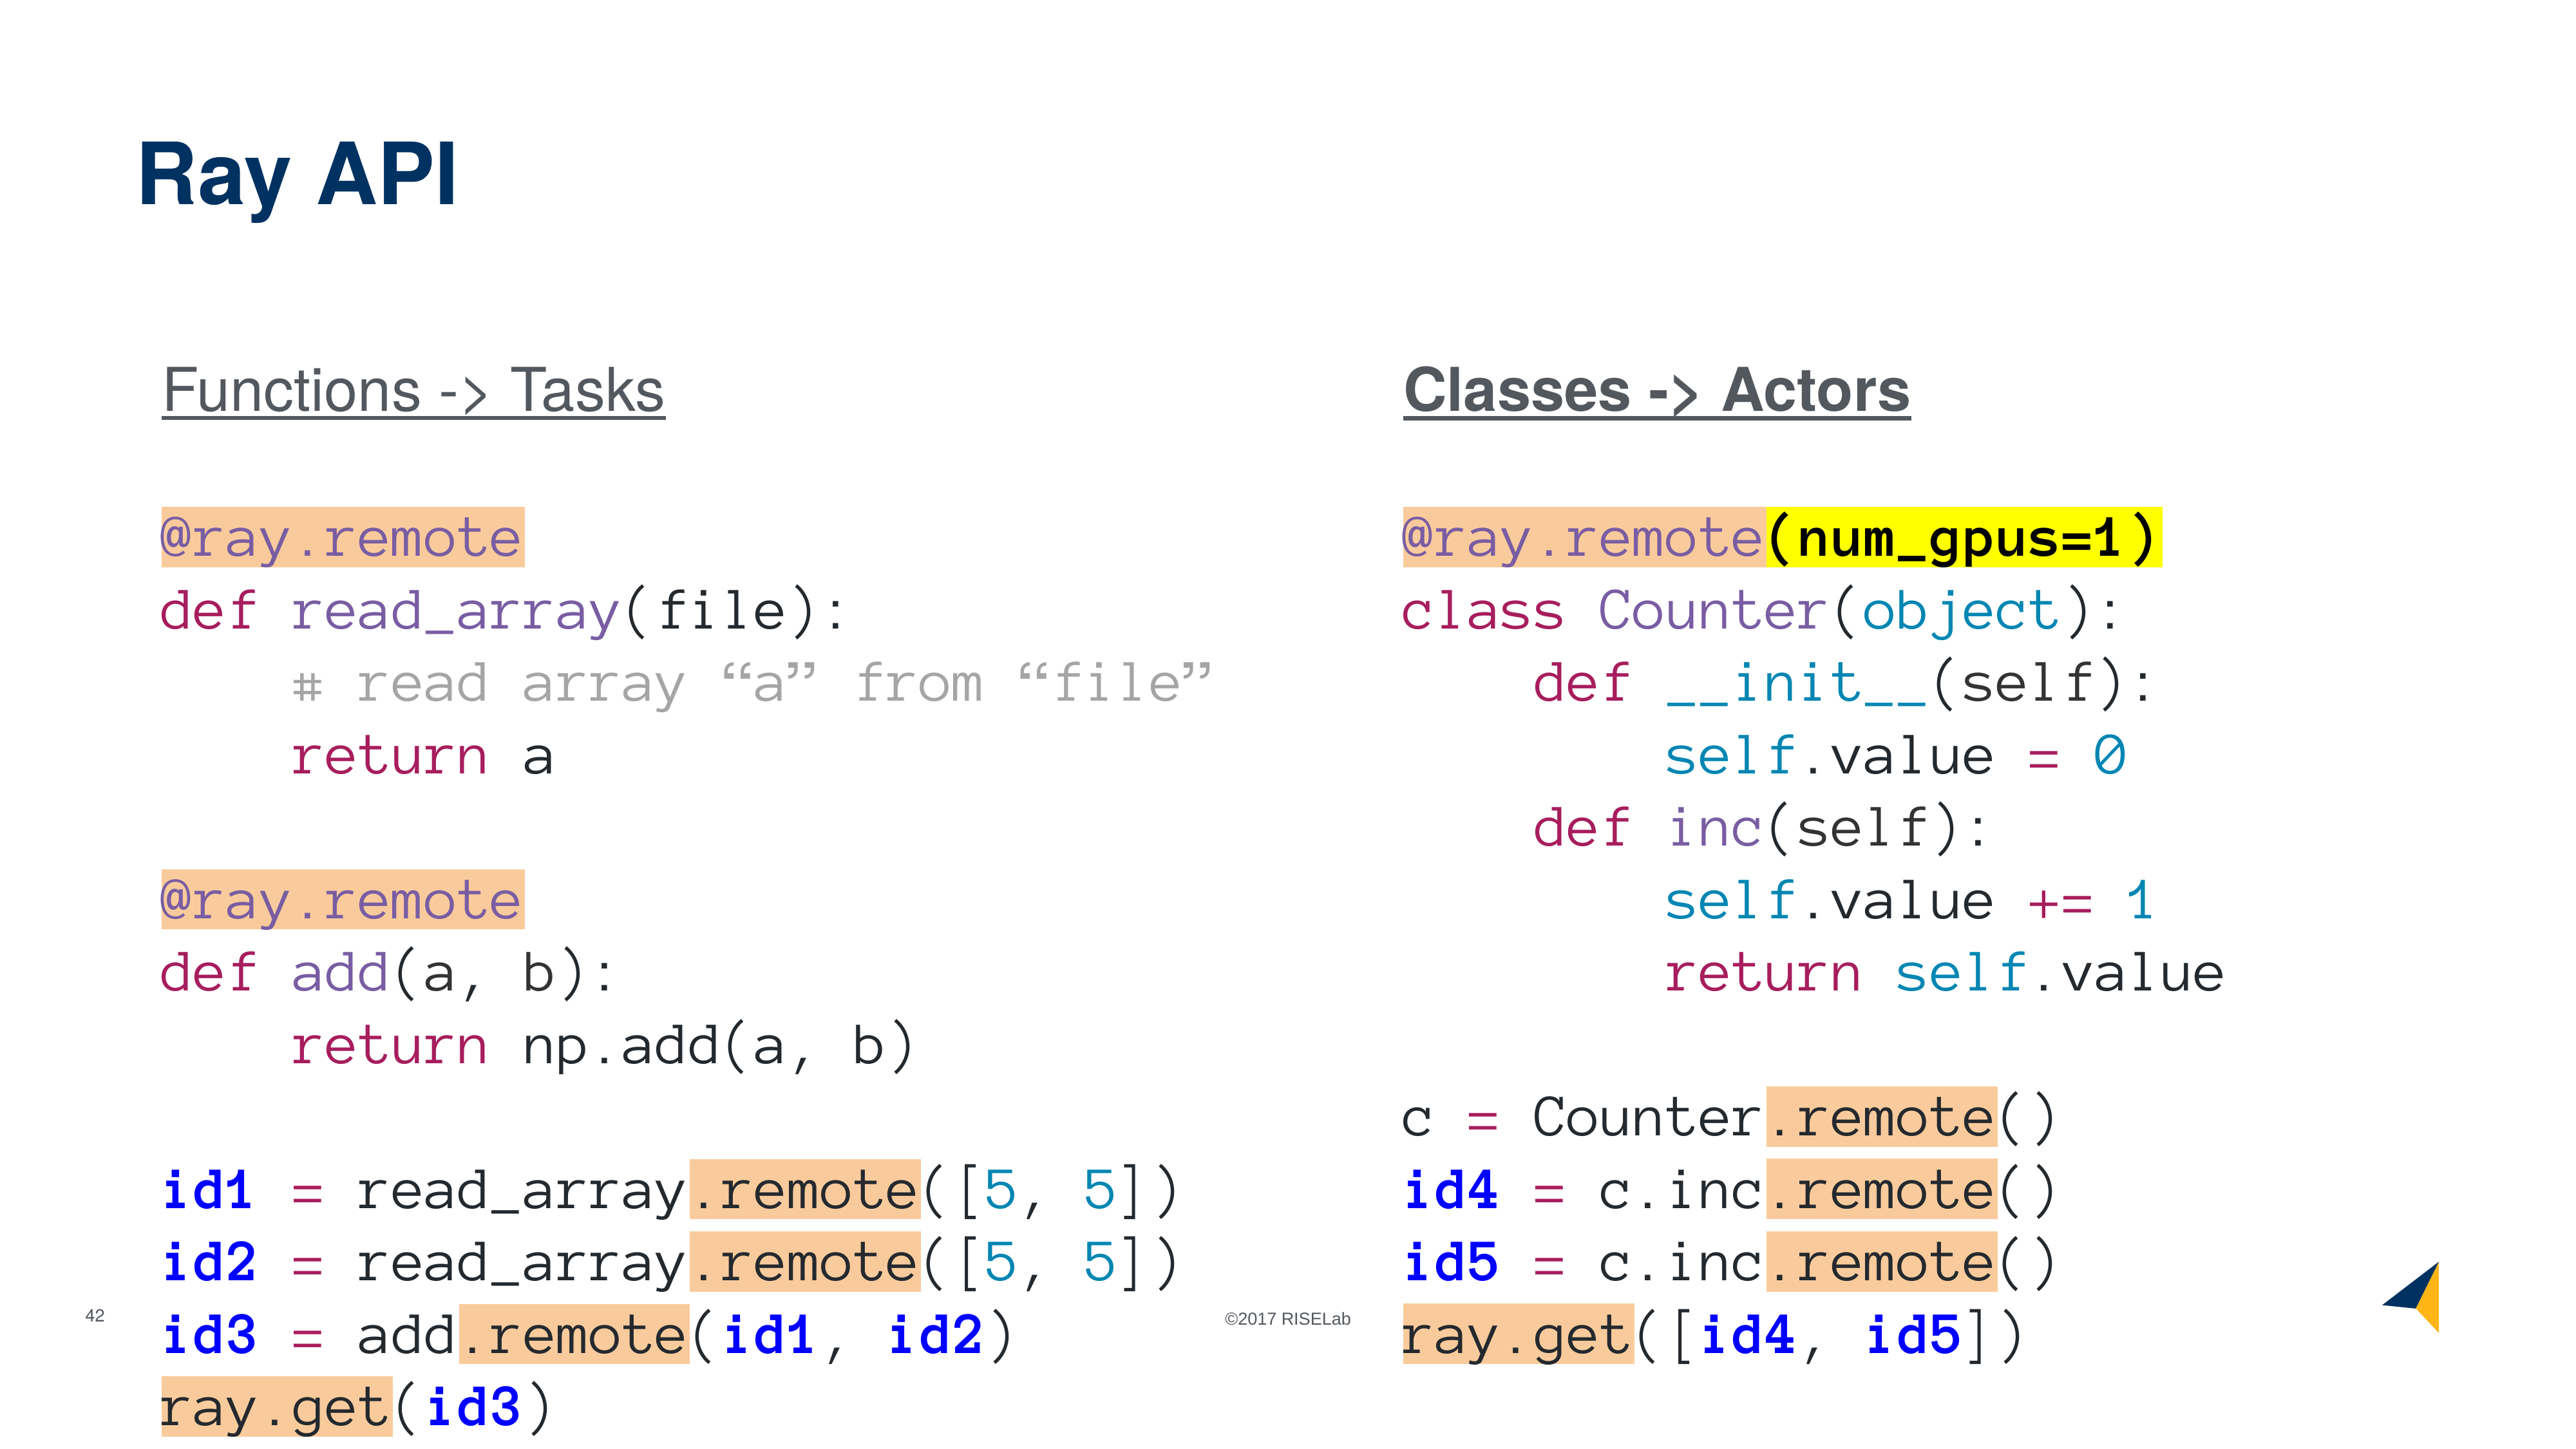

# Ray API
Classes -> Actors

@ray.remote(num_gpus=1)
class Counter(object):
    def __init__(self):
        self.value = 0
    def inc(self):
        self.value += 1
        return self.value

c = Counter.remote()
id4 = c.inc.remote()
id5 = c.inc.remote()
ray.get([id4, id5])
Functions -> Tasks

@ray.remote
def read_array(file):
    # read array “a” from “file”
    return a

@ray.remote
def add(a, b):
    return np.add(a, b)

id1 = read_array.remote([5, 5])
id2 = read_array.remote([5, 5])
id3 = add.remote(id1, id2)
ray.get(id3)